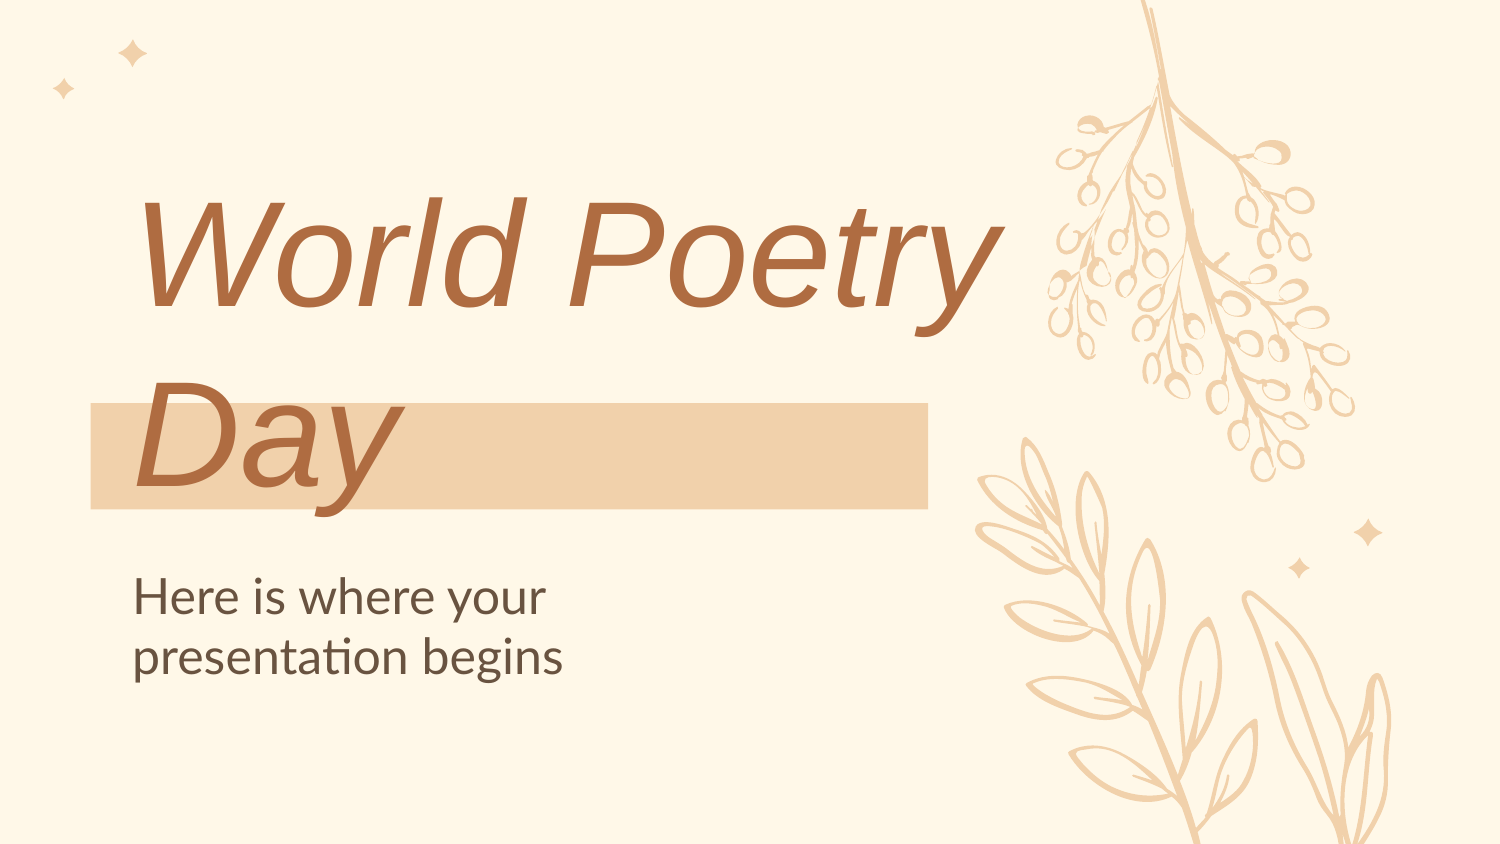

# World Poetry Day

Here is where your
presentation begins